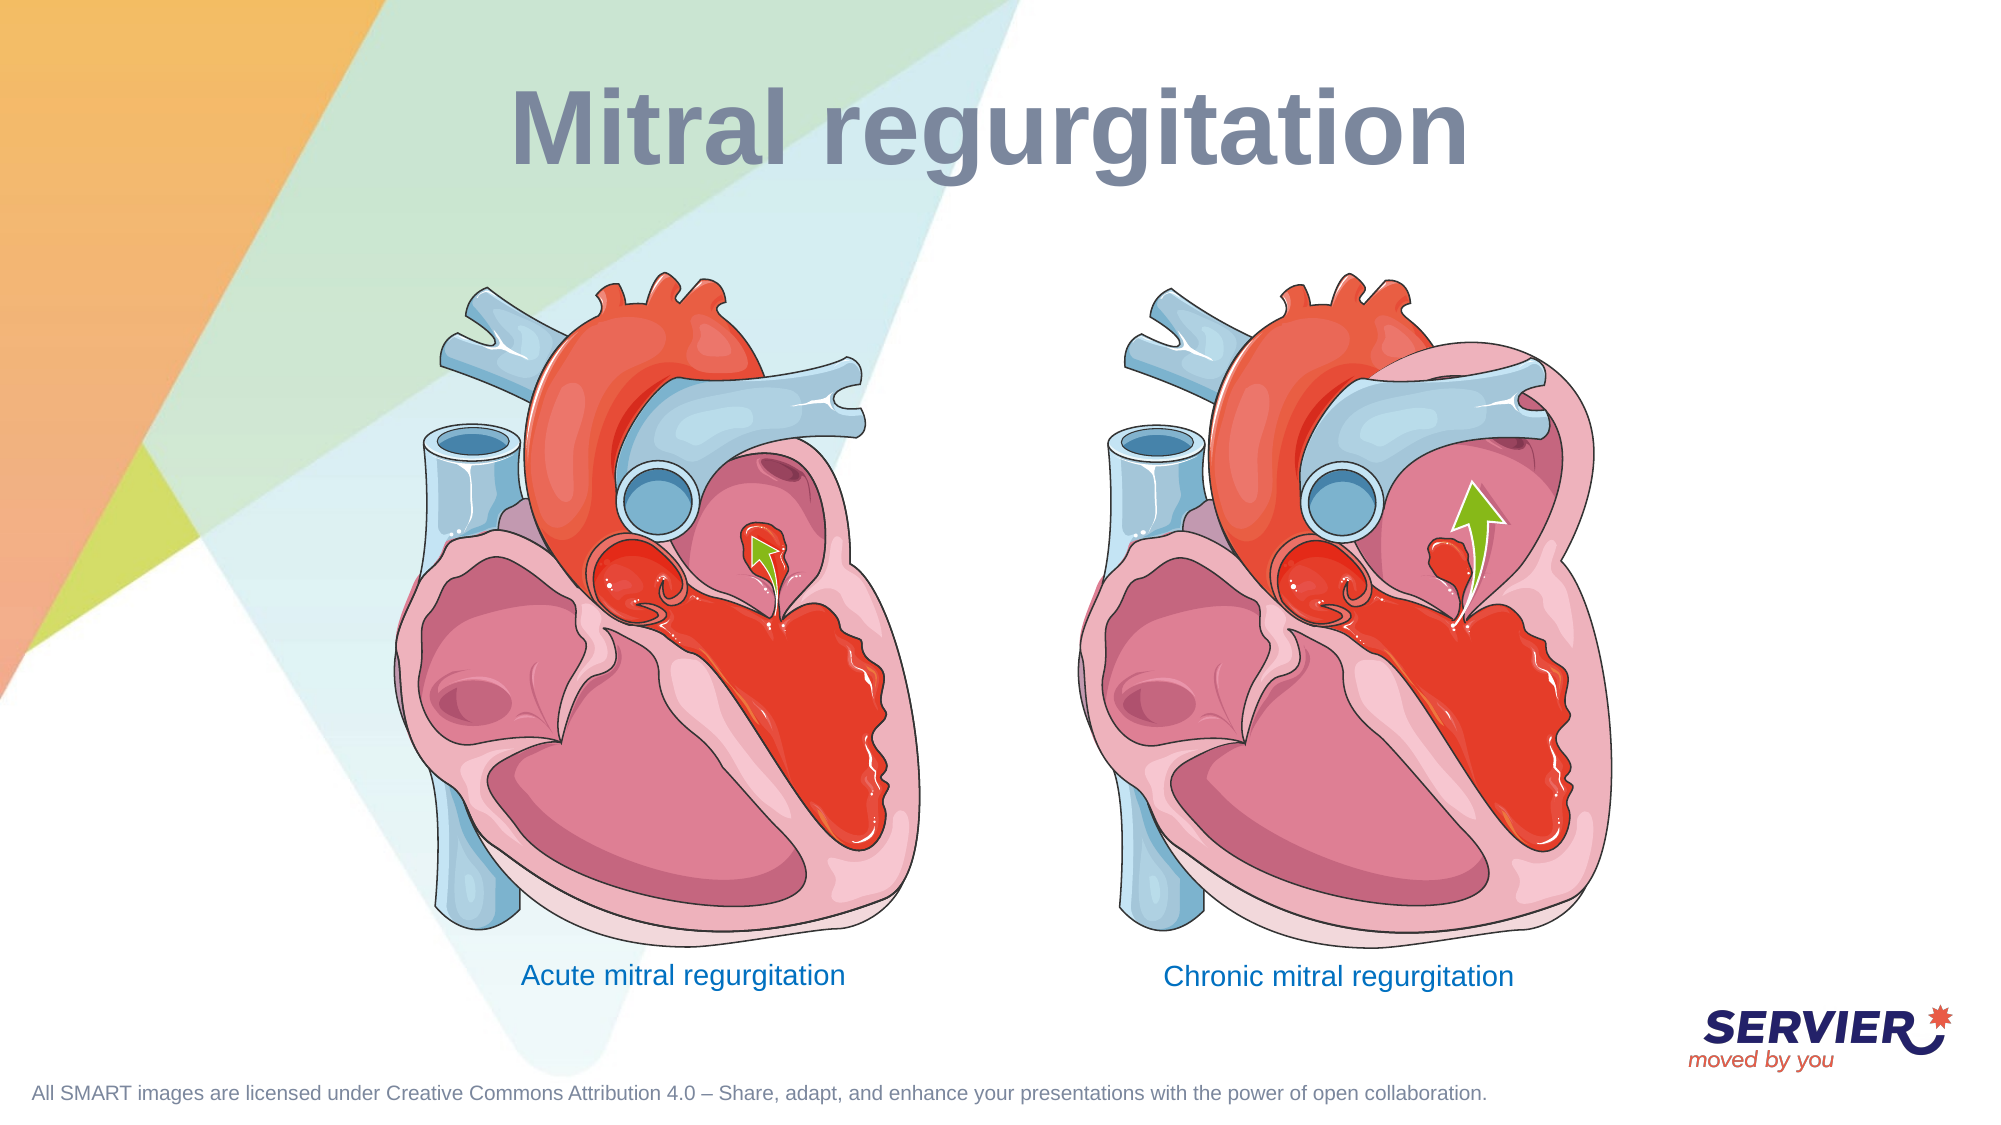

# Mitral regurgitation

Acute mitral regurgitation
Chronic mitral regurgitation